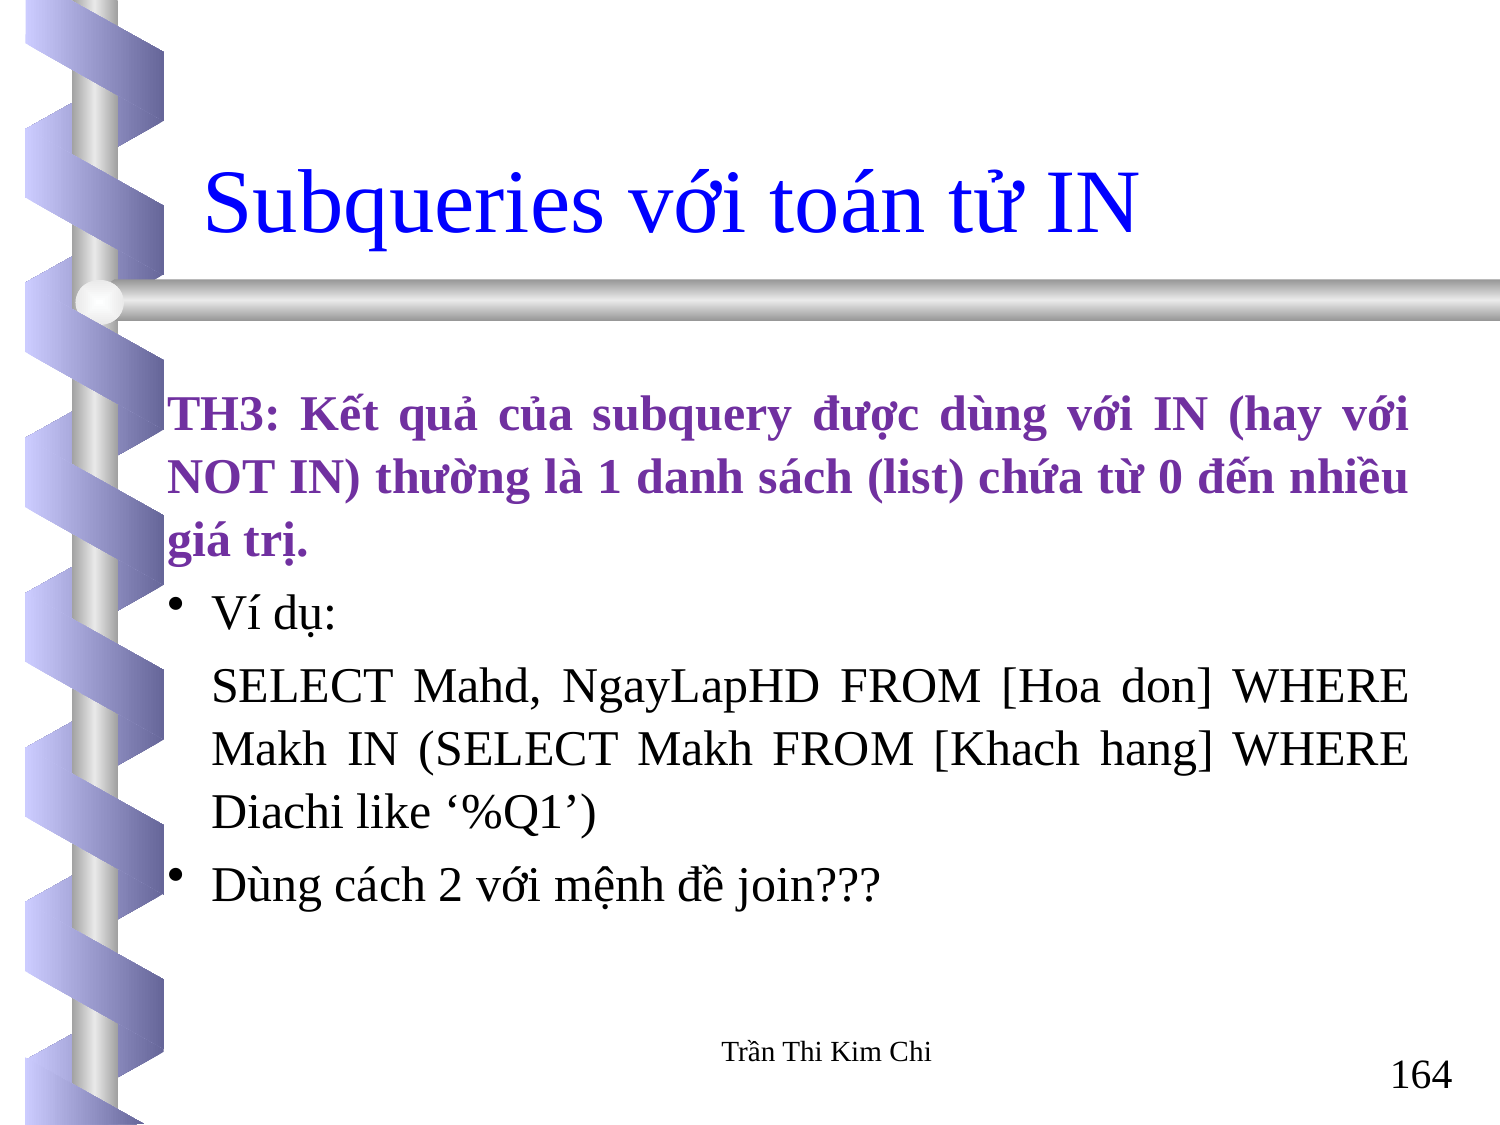

Subqueries với toán tử IN
TH3: Kết quả của subquery được dùng với IN (hay với NOT IN) thường là 1 danh sách (list) chứa từ 0 đến nhiều giá trị.
Ví dụ:
	SELECT Mahd, NgayLapHD FROM [Hoa don] WHERE Makh IN (SELECT Makh FROM [Khach hang] WHERE Diachi like ‘%Q1’)
Dùng cách 2 với mệnh đề join???
Trần Thi Kim Chi